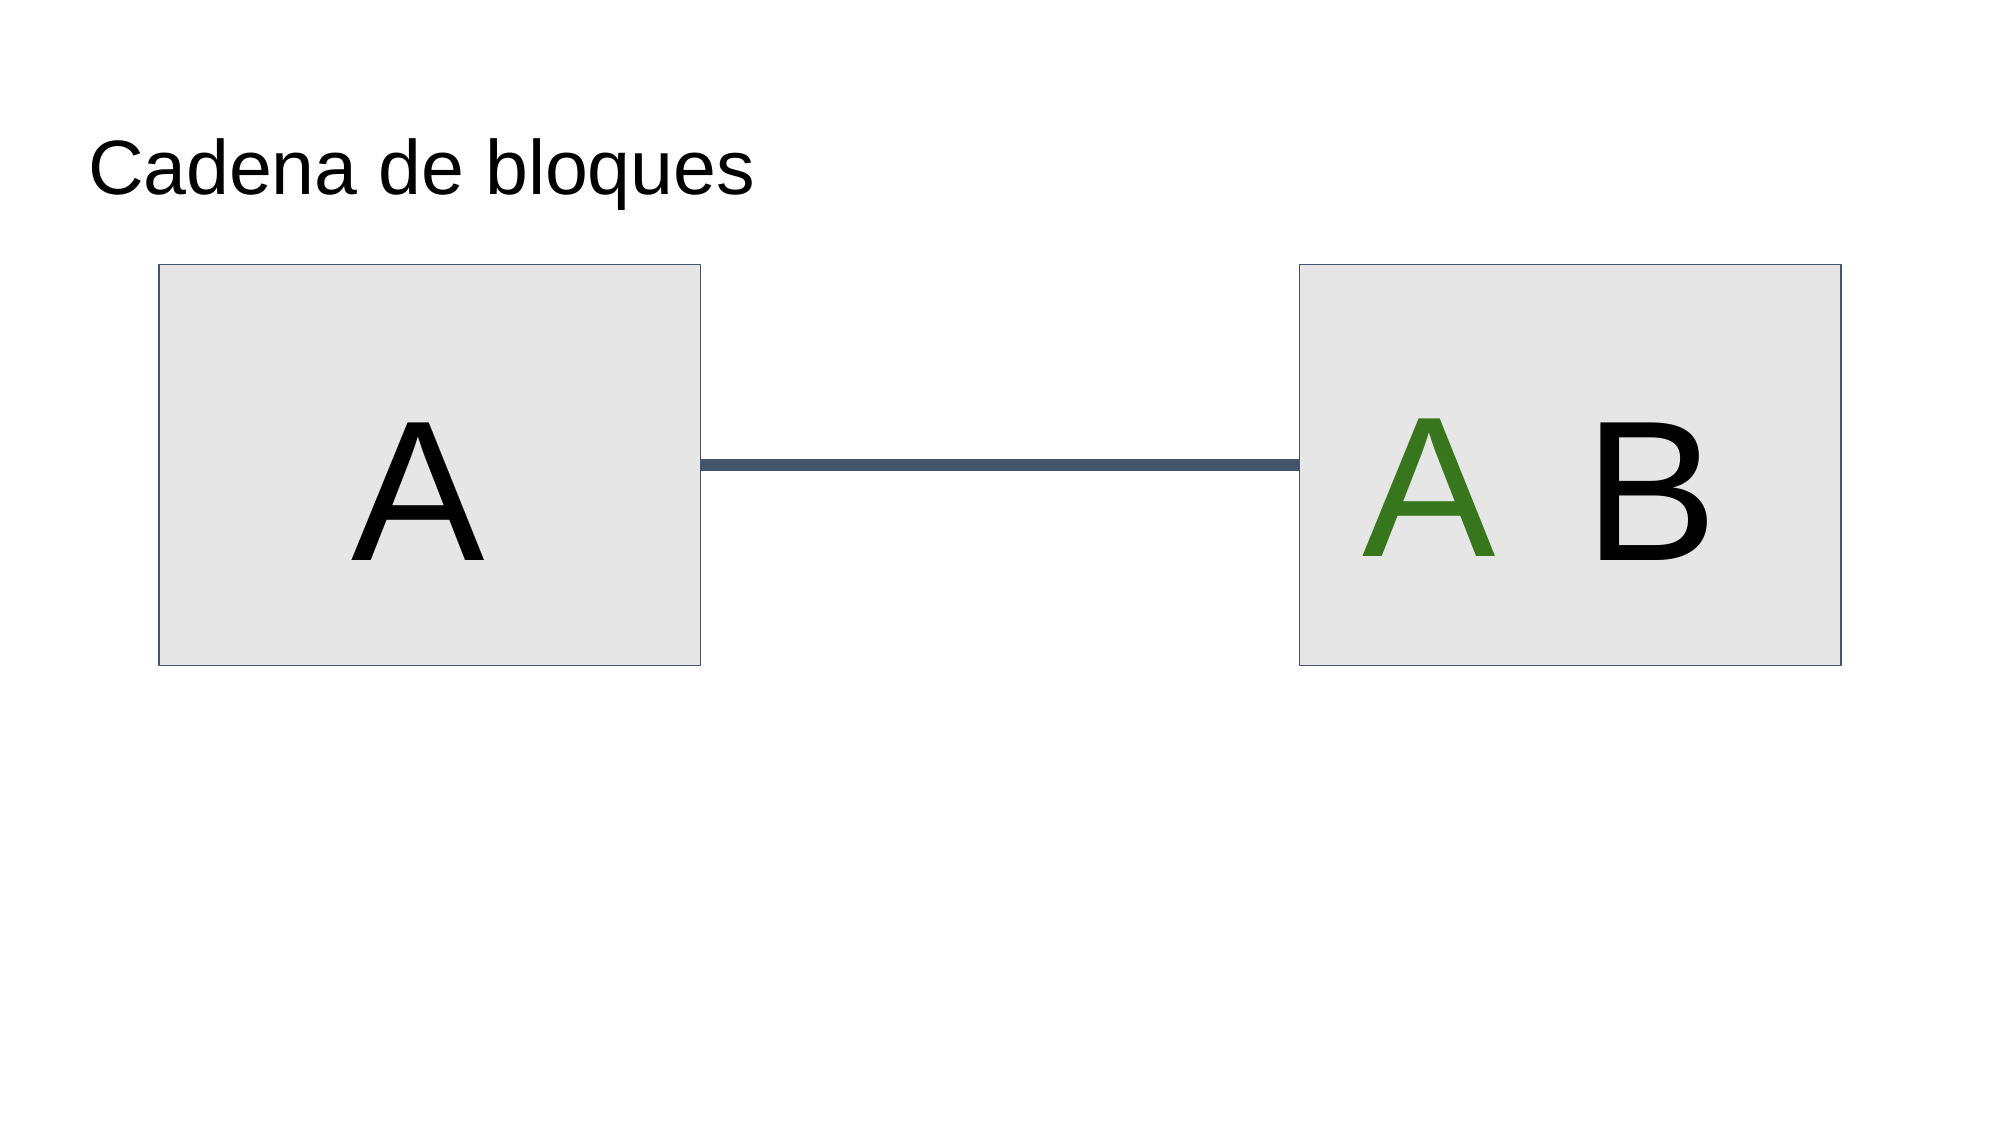

# Cadena de bloques

A
A
B